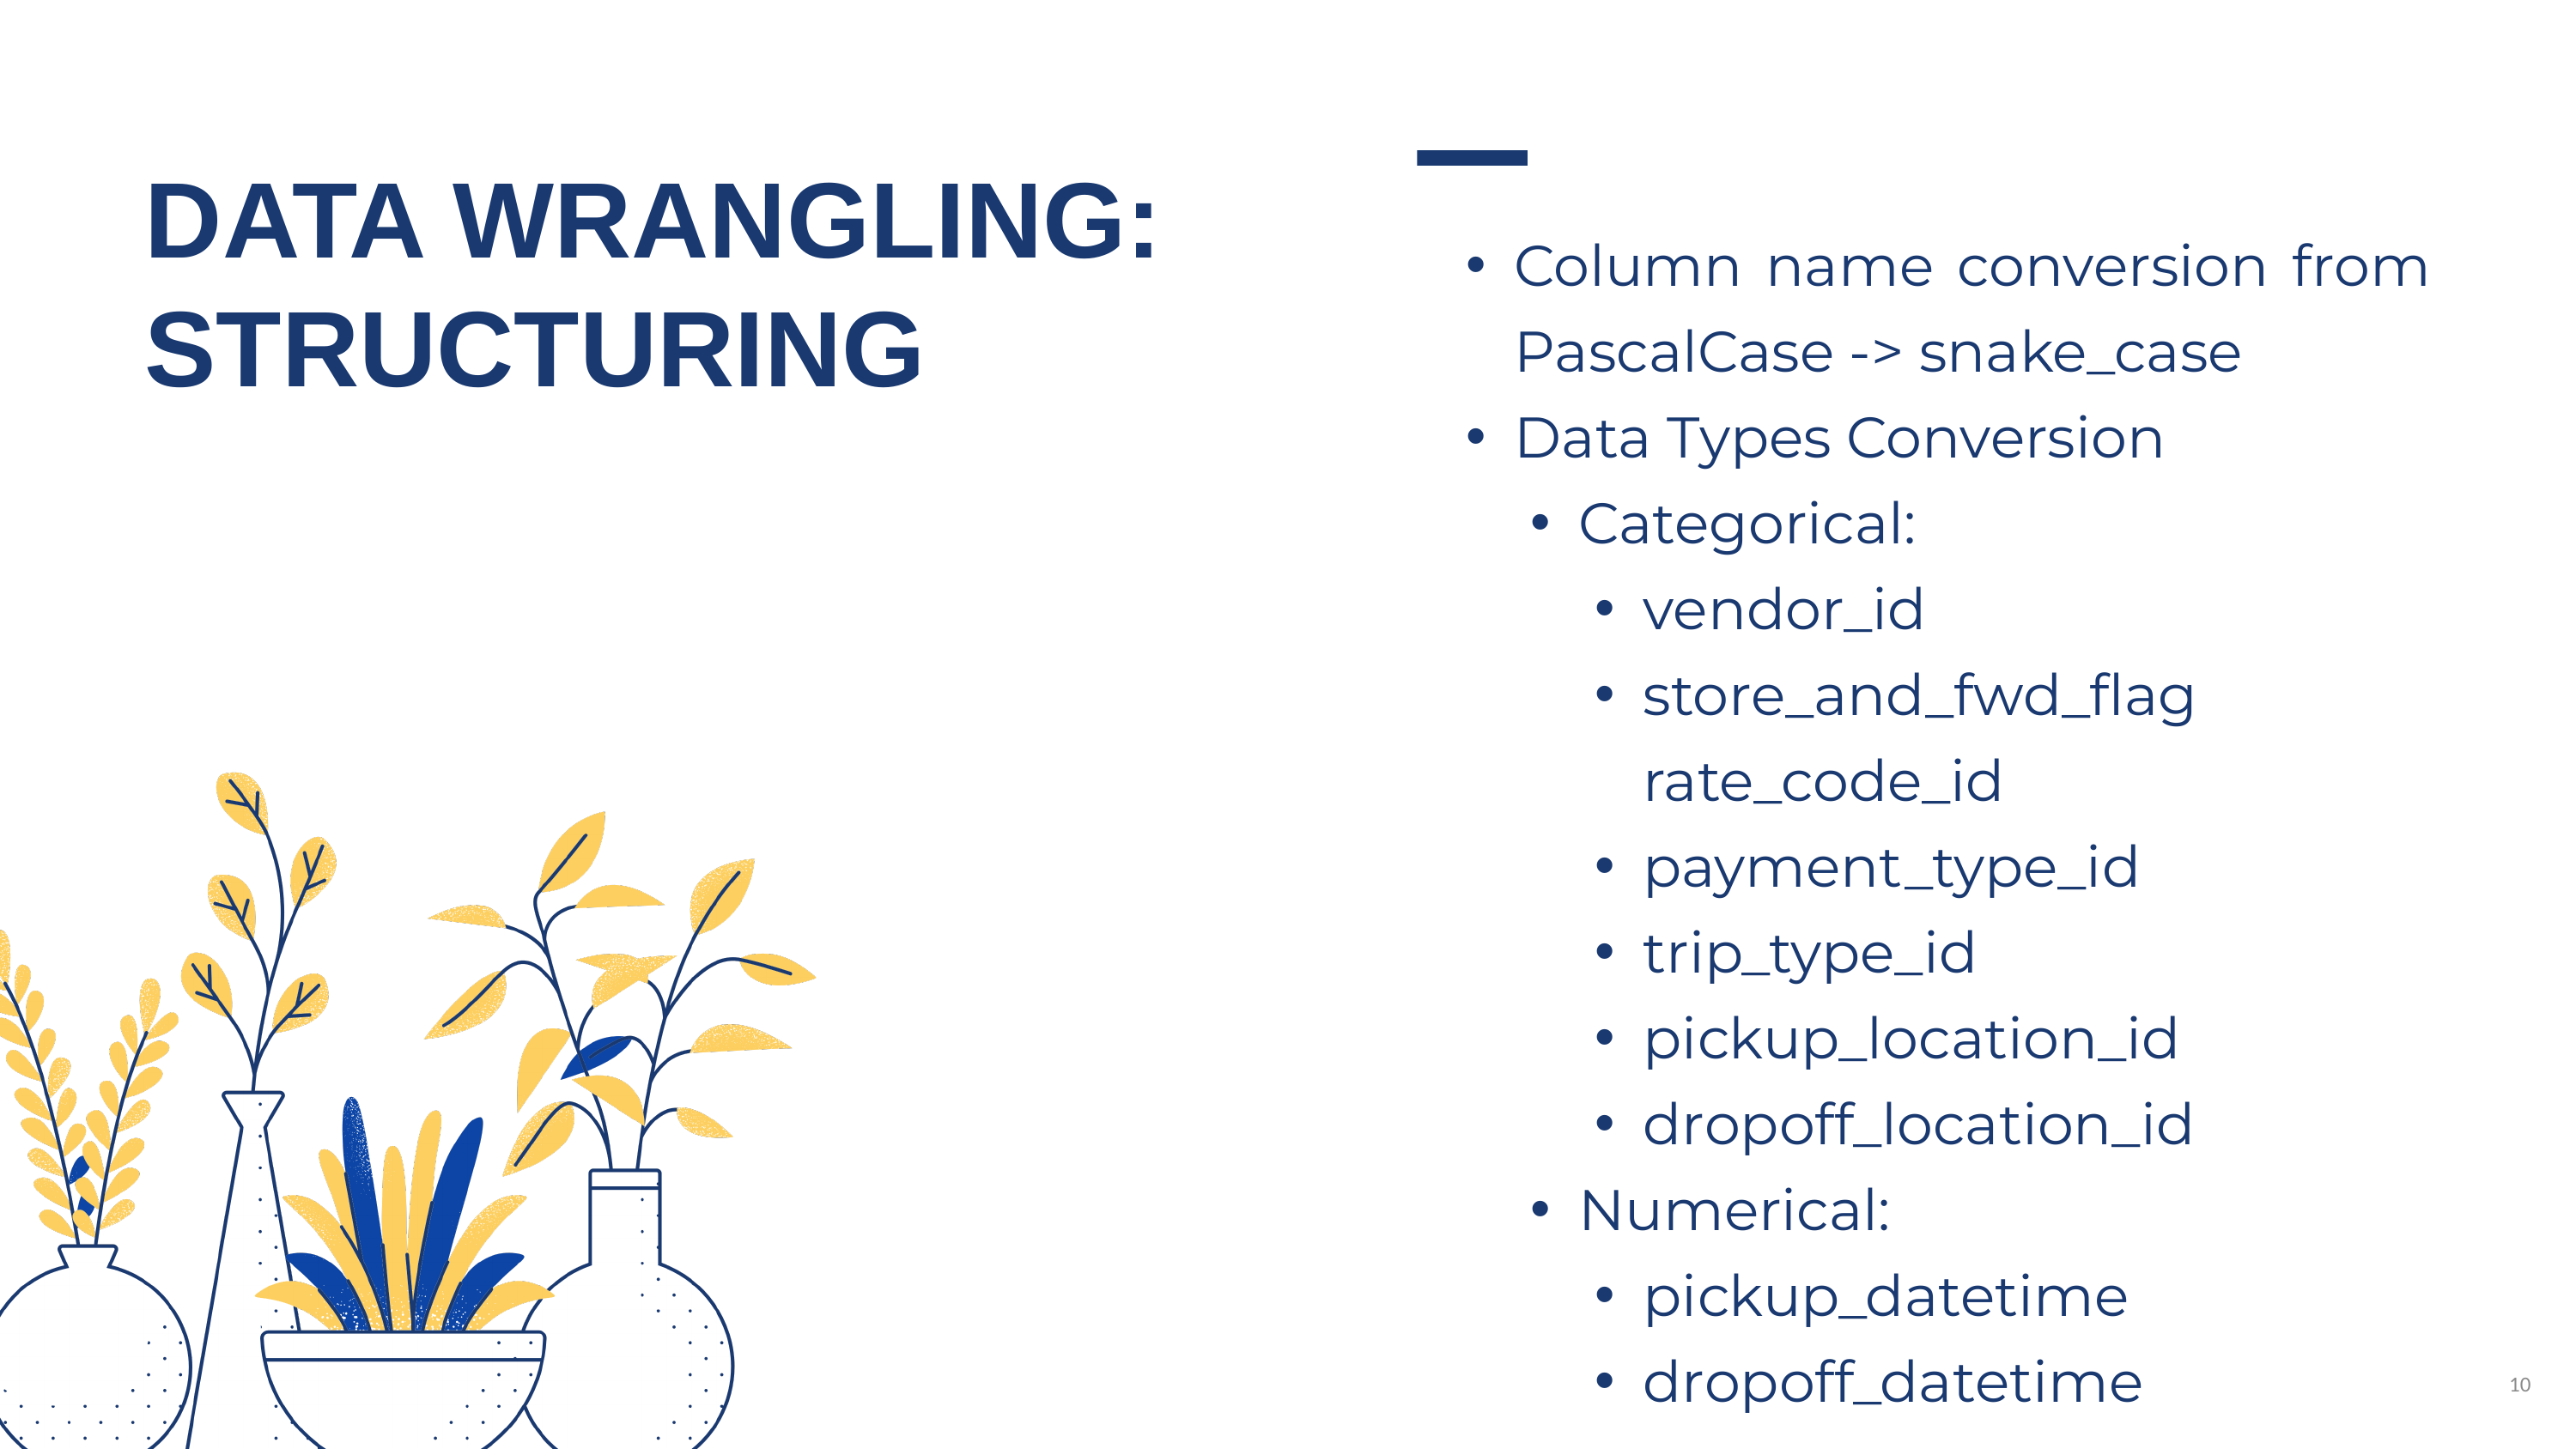

DATA WRANGLING: STRUCTURING

Column name conversion from PascalCase -> snake_case
Data Types Conversion
Categorical:
vendor_id
store_and_fwd_flag rate_code_id
payment_type_id
trip_type_id
pickup_location_id
dropoff_location_id
Numerical:
pickup_datetime
dropoff_datetime

10